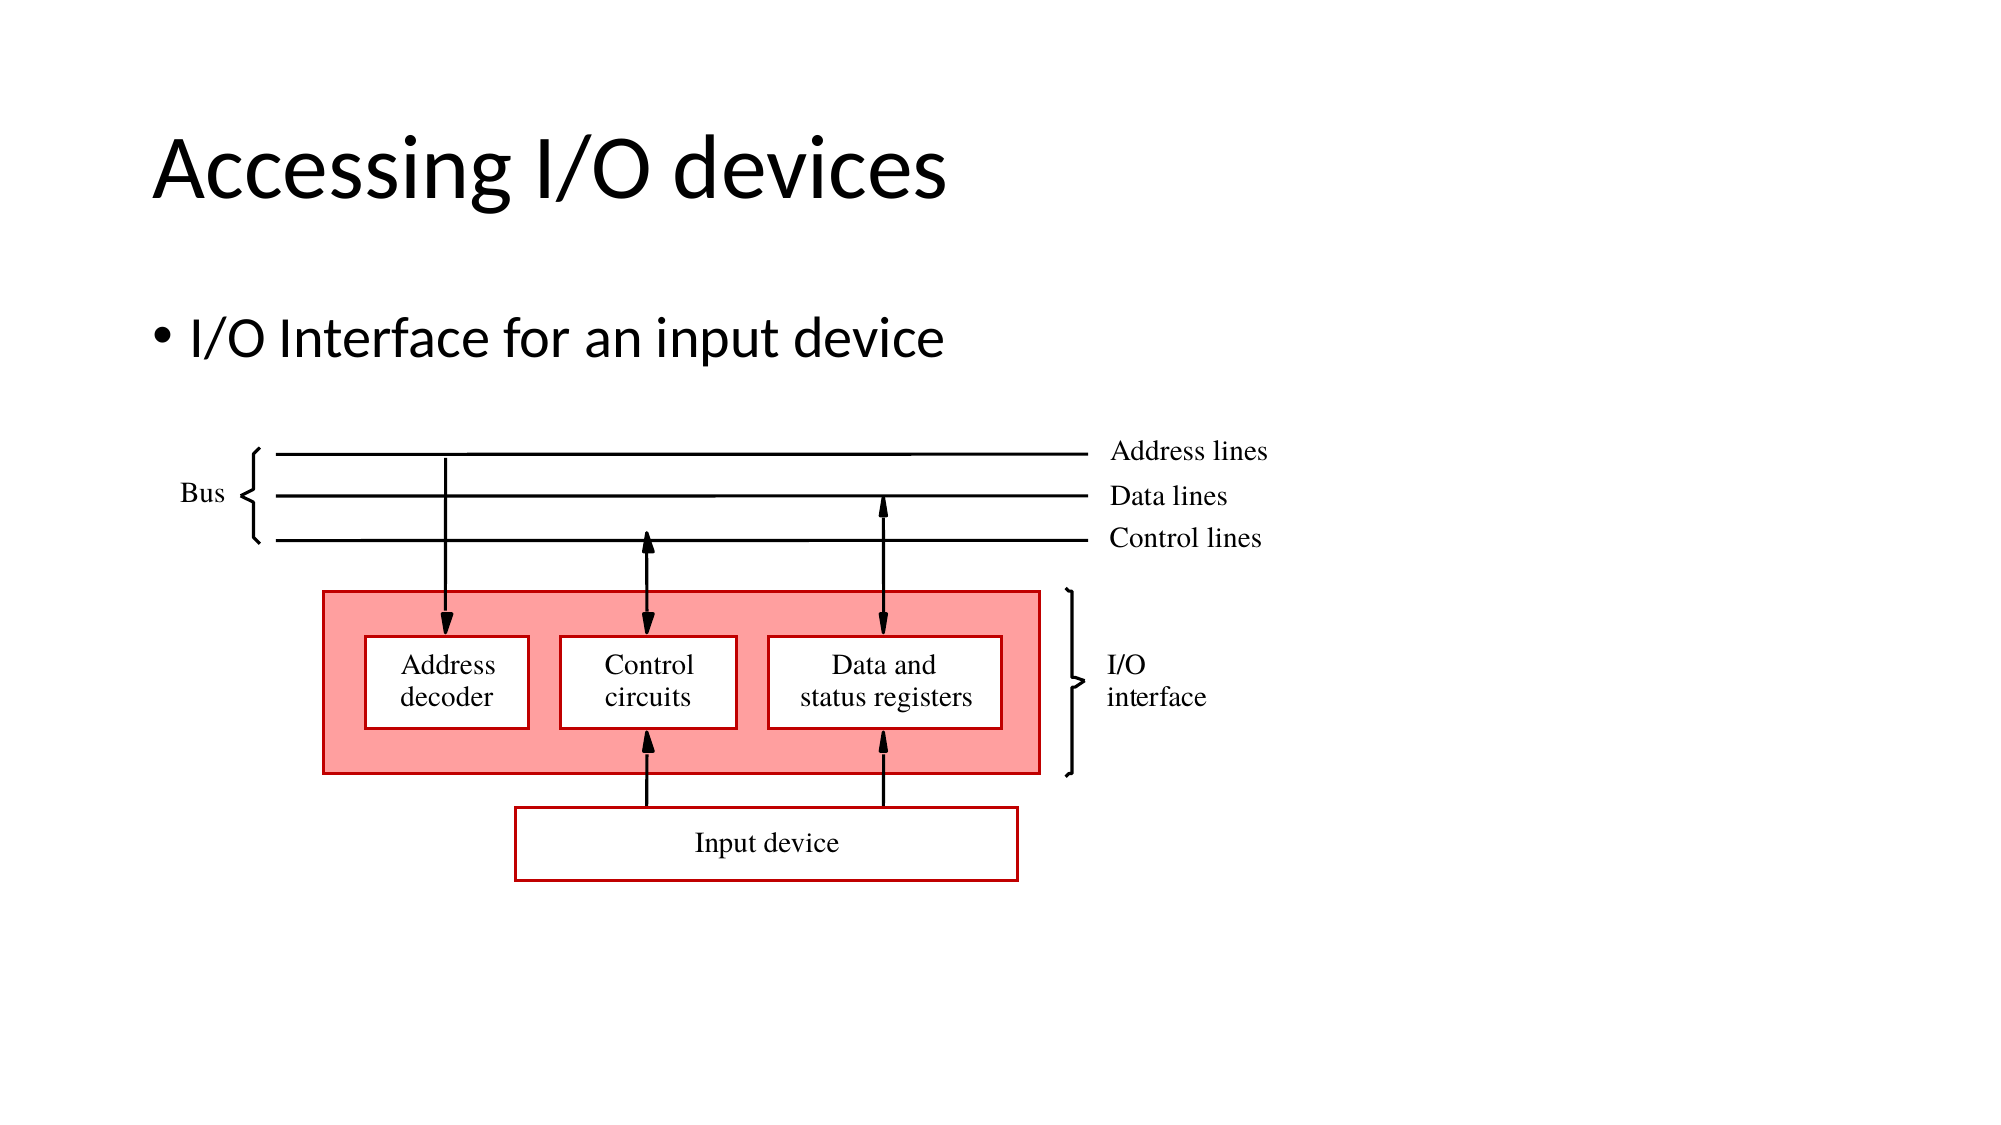

# Accessing I/O devices
I/O Interface for an input device
Address lines

Bus
Data lines

Control lines

Address
Control
Data and
I/O
decoder
circuits
status registers
int
erface

Input device